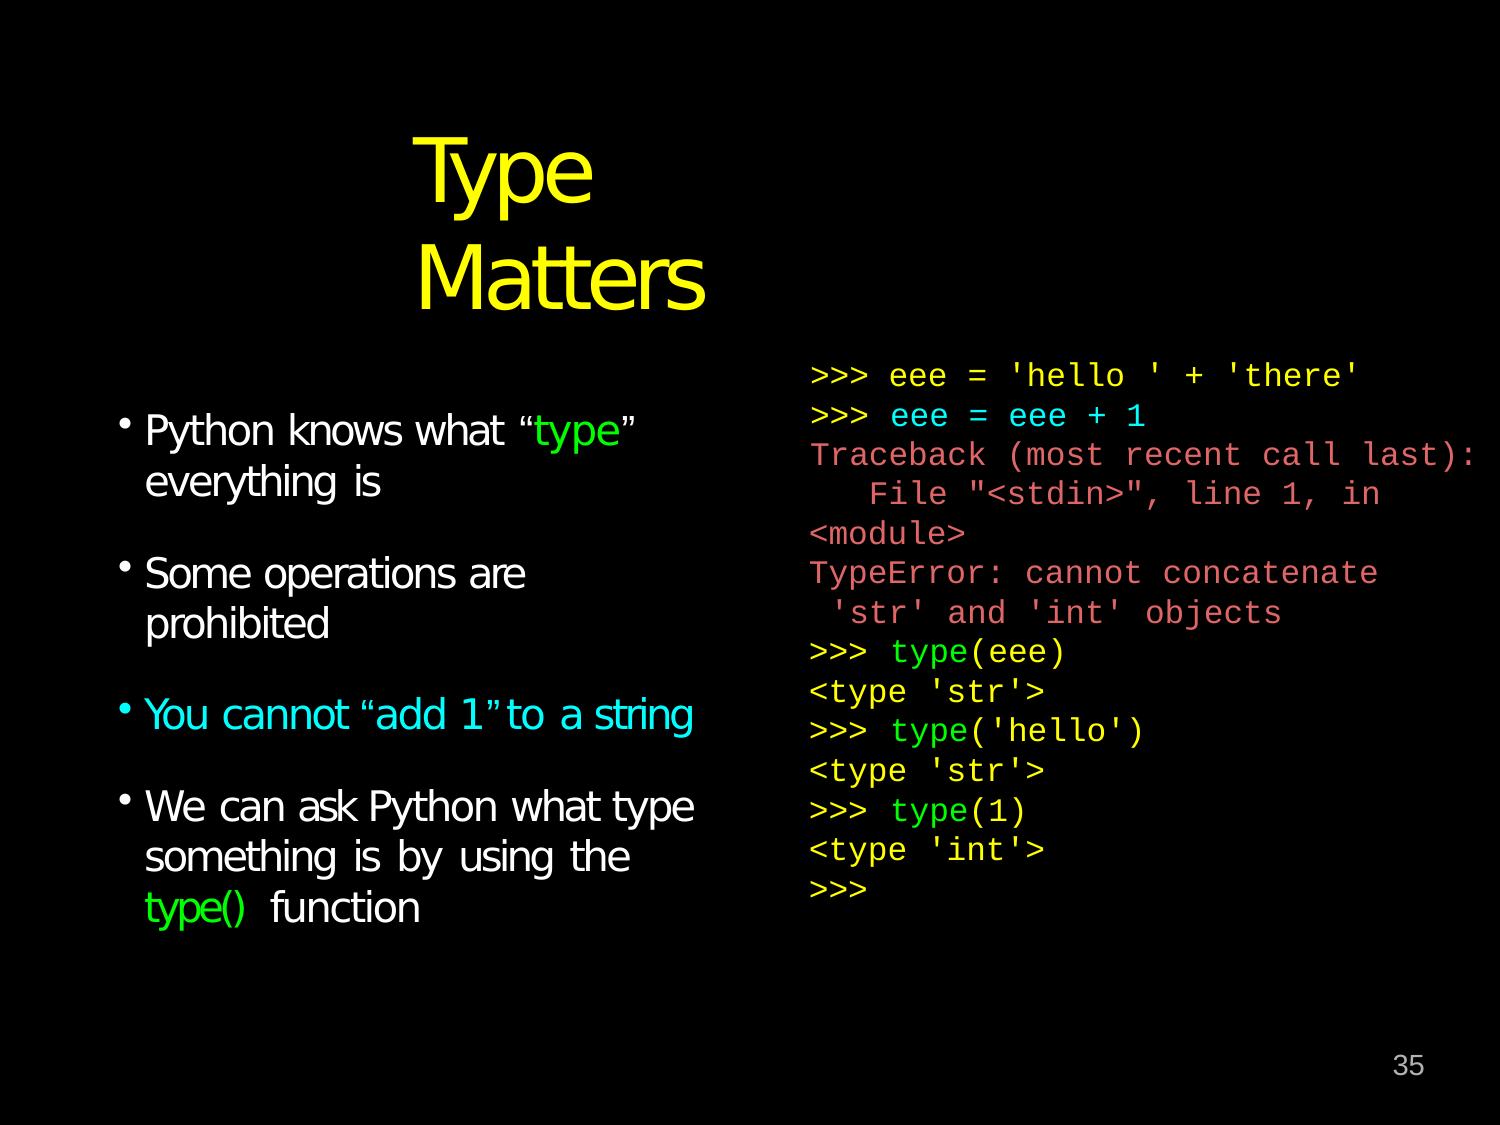

# Type Matters
>>> eee = 'hello ' + 'there'
>>>	eee = eee + 1
Traceback (most recent call last):  File "<stdin>", line 1, in
<module>
TypeError: cannot concatenate  'str' and 'int' objects
>>>	type(eee)
<type 'str'>
>>>	type('hello')
<type 'str'>
>>>	type(1)
<type 'int'>
>>>
Python knows what “type”
everything is
Some operations are prohibited
You cannot “add 1” to a string
We can ask Python what type  something is by using the type()  function
35